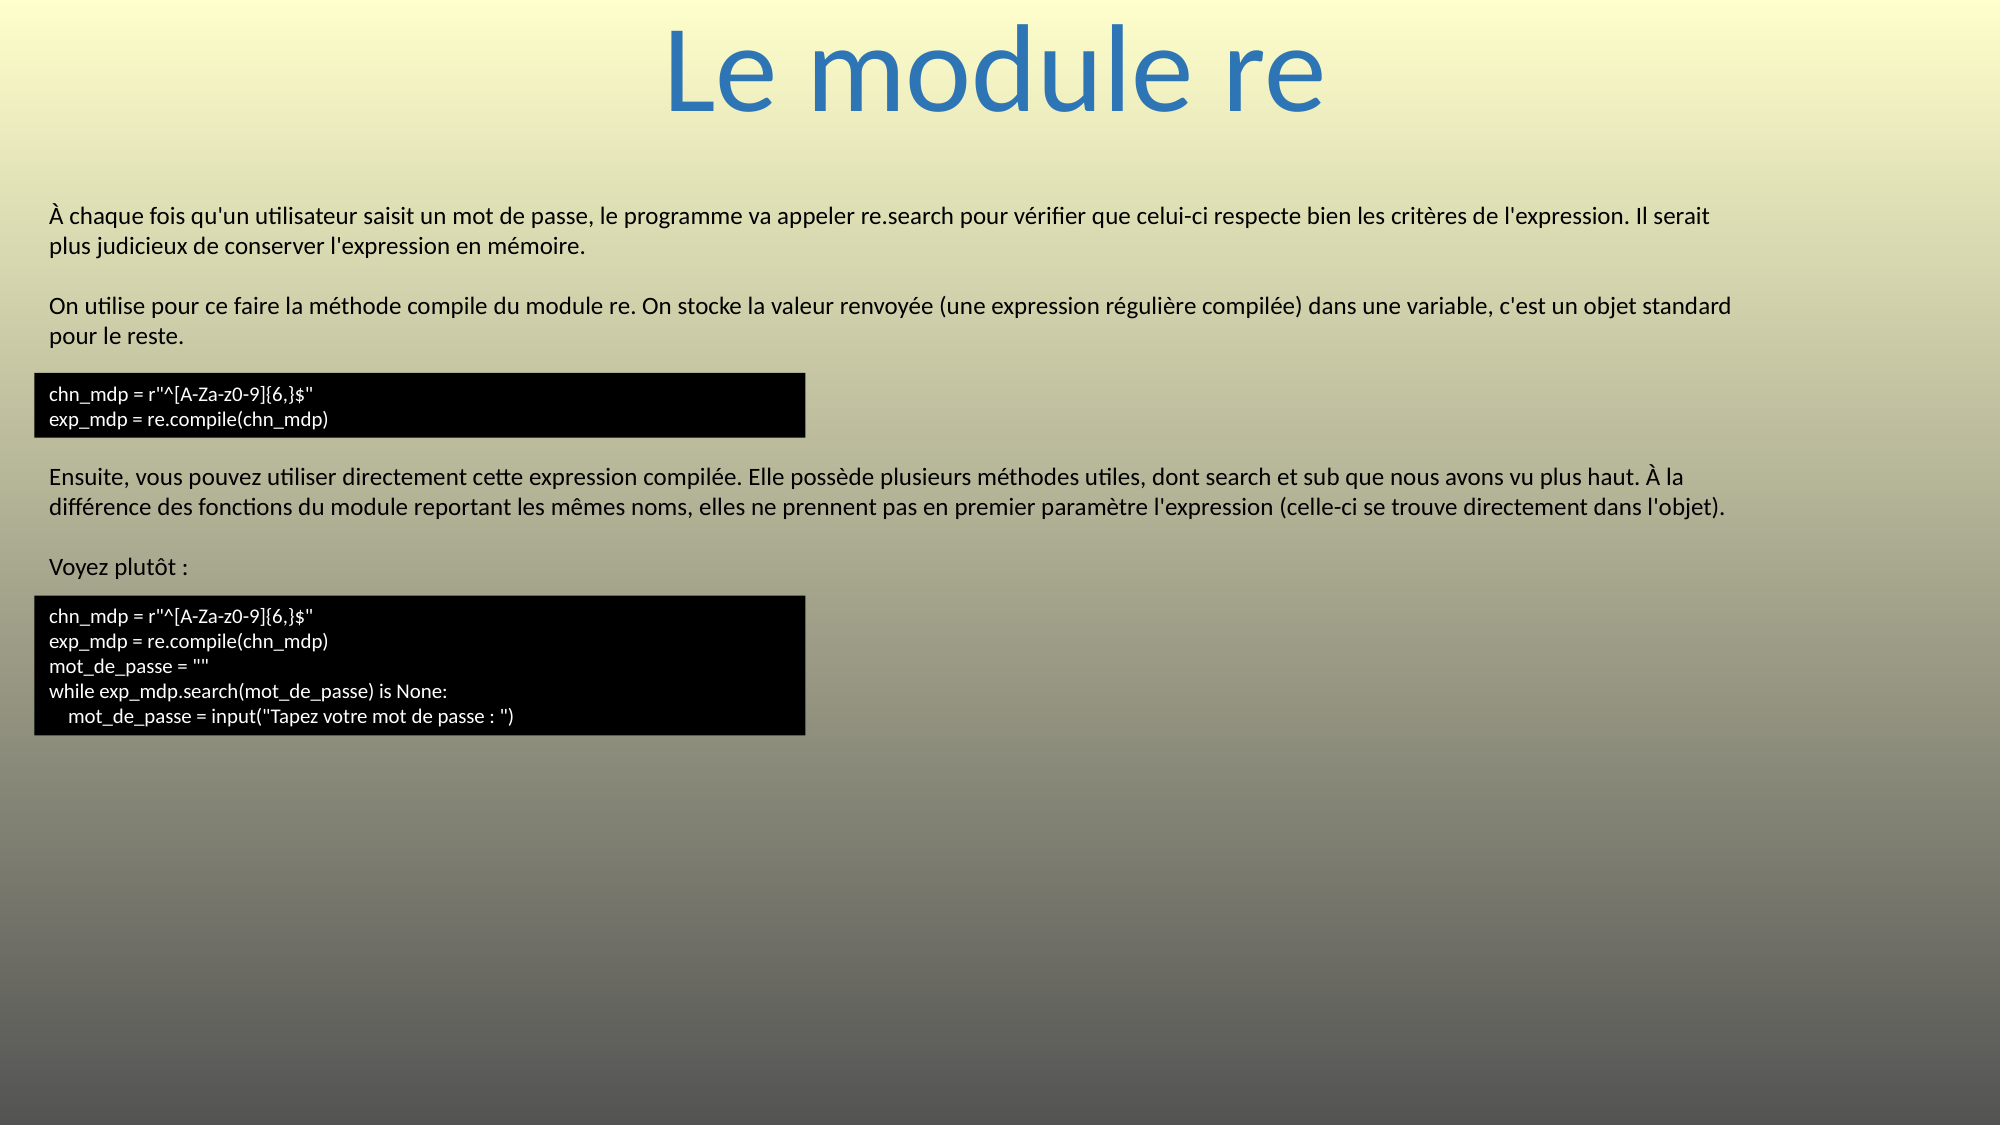

# Le module re

À chaque fois qu'un utilisateur saisit un mot de passe, le programme va appeler re.search pour vérifier que celui-ci respecte bien les critères de l'expression. Il serait plus judicieux de conserver l'expression en mémoire.

On utilise pour ce faire la méthode compile du module re. On stocke la valeur renvoyée (une expression régulière compilée) dans une variable, c'est un objet standard pour le reste.
chn_mdp = r"^[A-Za-z0-9]{6,}$"
exp_mdp = re.compile(chn_mdp)
Ensuite, vous pouvez utiliser directement cette expression compilée. Elle possède plusieurs méthodes utiles, dont search et sub que nous avons vu plus haut. À la différence des fonctions du module reportant les mêmes noms, elles ne prennent pas en premier paramètre l'expression (celle-ci se trouve directement dans l'objet).

Voyez plutôt :
chn_mdp = r"^[A-Za-z0-9]{6,}$"
exp_mdp = re.compile(chn_mdp)
mot_de_passe = ""
while exp_mdp.search(mot_de_passe) is None:
    mot_de_passe = input("Tapez votre mot de passe : ")

466